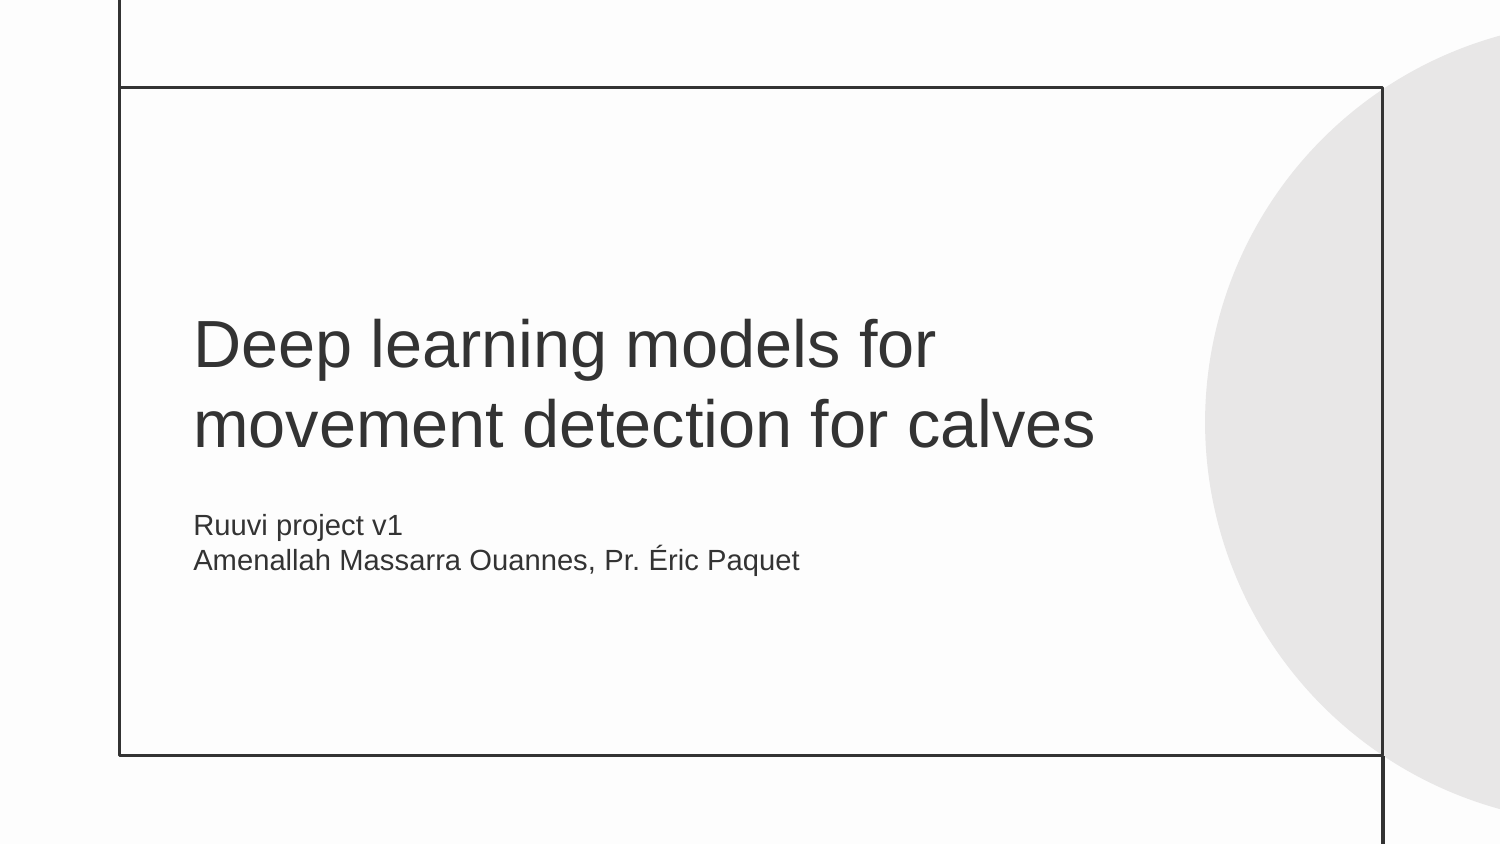

# Deep learning models for movement detection for calves
Ruuvi project v1
Amenallah Massarra Ouannes, Pr. Éric Paquet